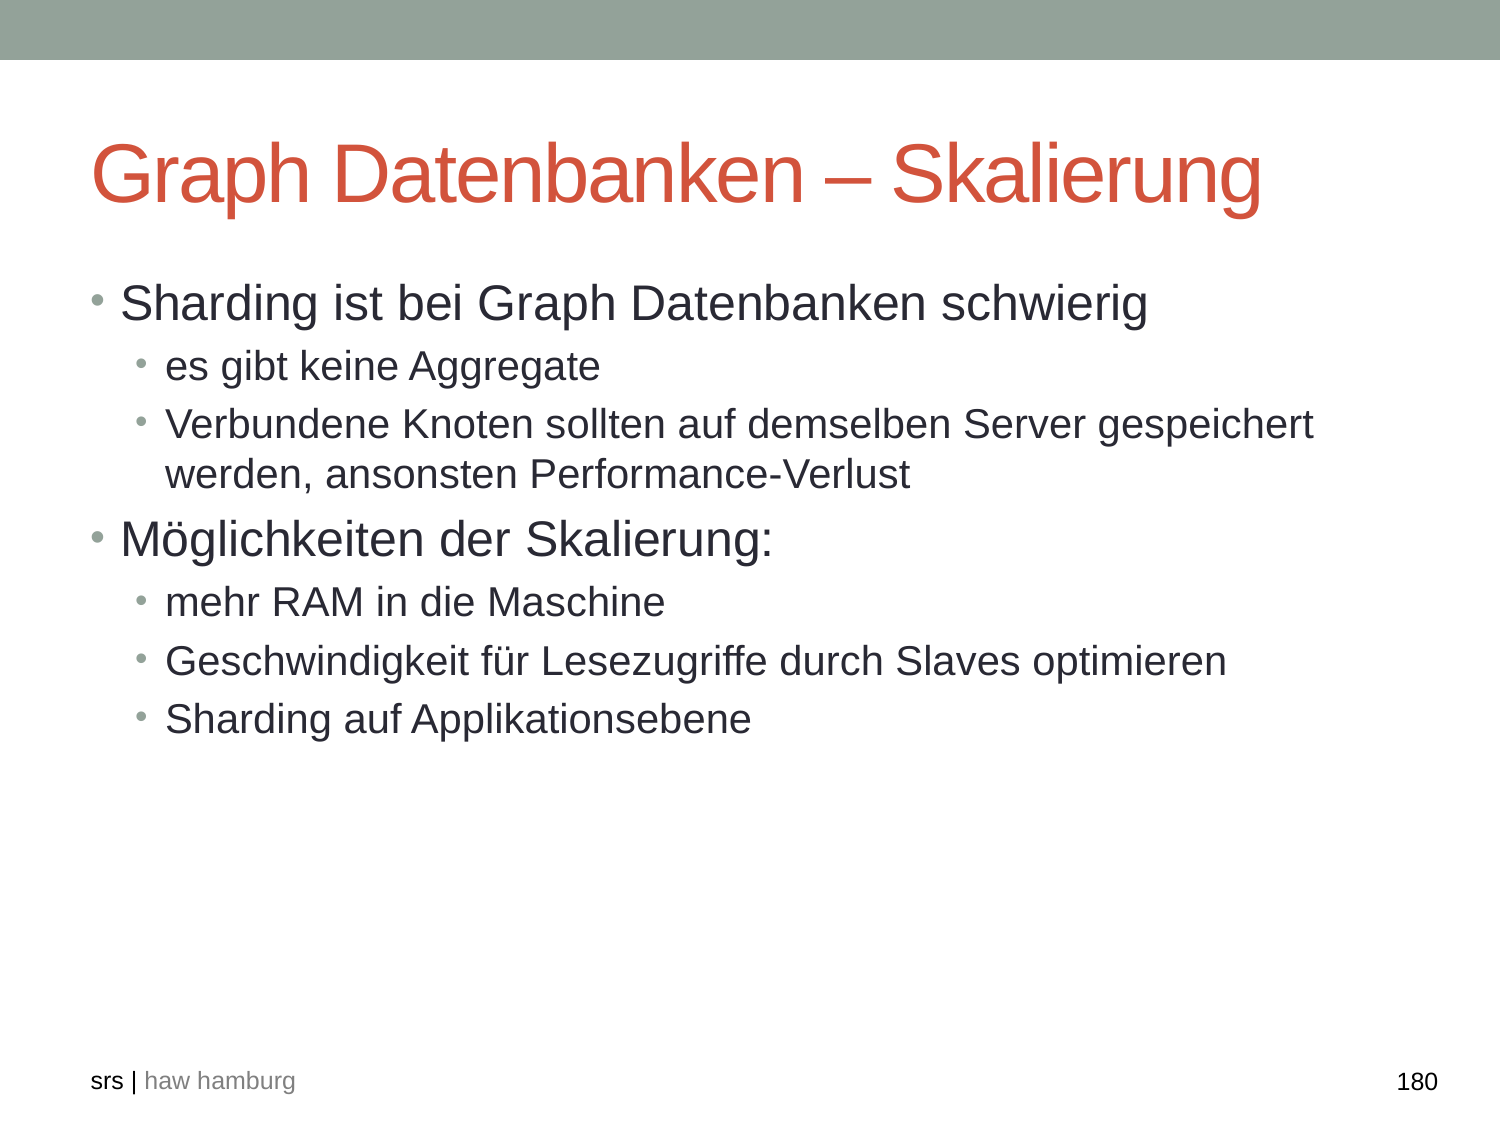

# Graph Datenbanken – Skalierung
Sharding ist bei Graph Datenbanken schwierig
es gibt keine Aggregate
Verbundene Knoten sollten auf demselben Server gespeichert werden, ansonsten Performance-Verlust
Möglichkeiten der Skalierung:
mehr RAM in die Maschine
Geschwindigkeit für Lesezugriffe durch Slaves optimieren
Sharding auf Applikationsebene